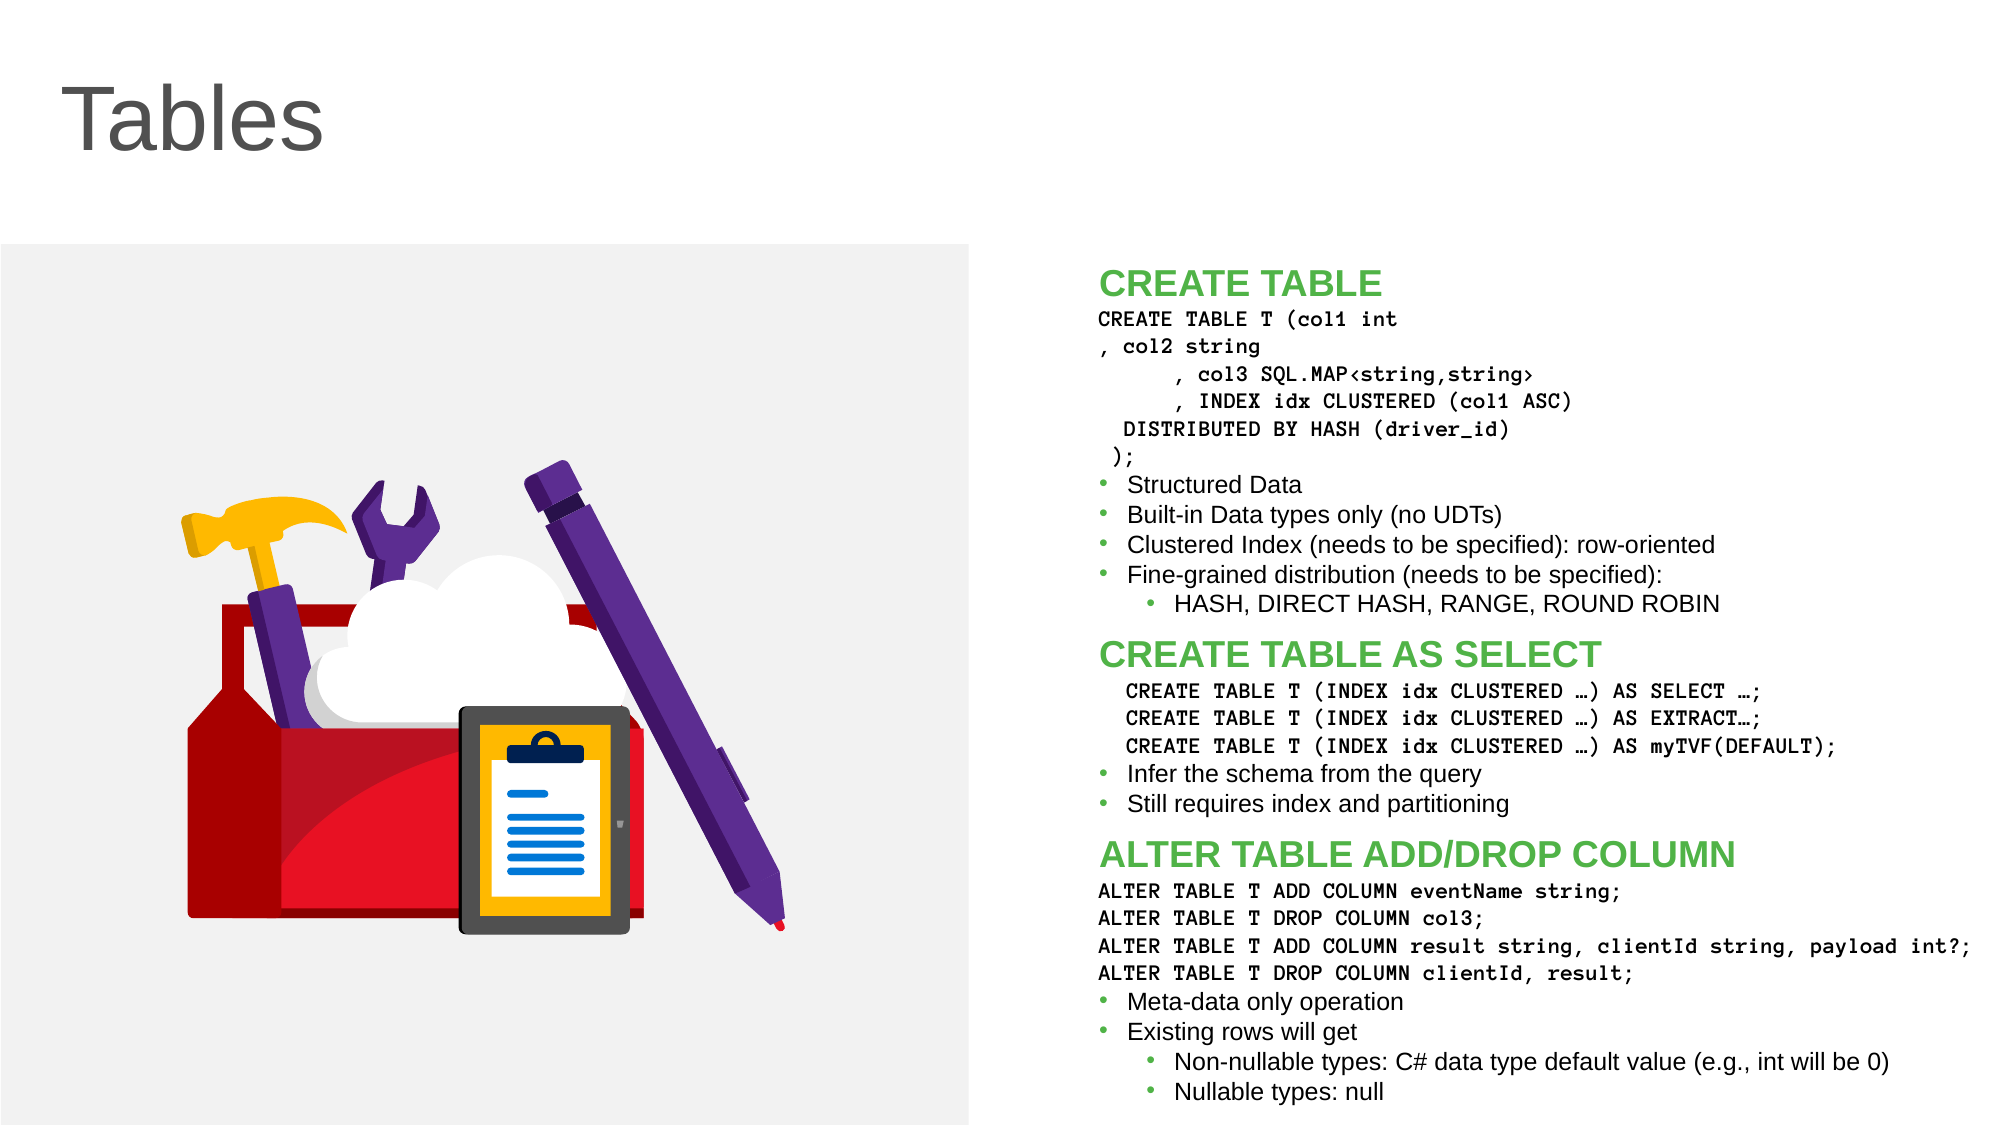

# Tables
CREATE TABLE
CREATE TABLE T (col1 int
, col2 string
      , col3 SQL.MAP<string,string>
      , INDEX idx CLUSTERED (col1 ASC)
  DISTRIBUTED BY HASH (driver_id)
 );
Structured Data
Built-in Data types only (no UDTs)
Clustered Index (needs to be specified): row-oriented
Fine-grained distribution (needs to be specified):
HASH, DIRECT HASH, RANGE, ROUND ROBIN
CREATE TABLE AS SELECT
CREATE TABLE T (INDEX idx CLUSTERED …) AS SELECT …;
CREATE TABLE T (INDEX idx CLUSTERED …) AS EXTRACT…;
CREATE TABLE T (INDEX idx CLUSTERED …) AS myTVF(DEFAULT);
Infer the schema from the query
Still requires index and partitioning
ALTER TABLE ADD/DROP COLUMN
ALTER TABLE T ADD COLUMN eventName string;
ALTER TABLE T DROP COLUMN col3;
ALTER TABLE T ADD COLUMN result string, clientId string, payload int?;
ALTER TABLE T DROP COLUMN clientId, result;
Meta-data only operation
Existing rows will get
Non-nullable types: C# data type default value (e.g., int will be 0)
Nullable types: null